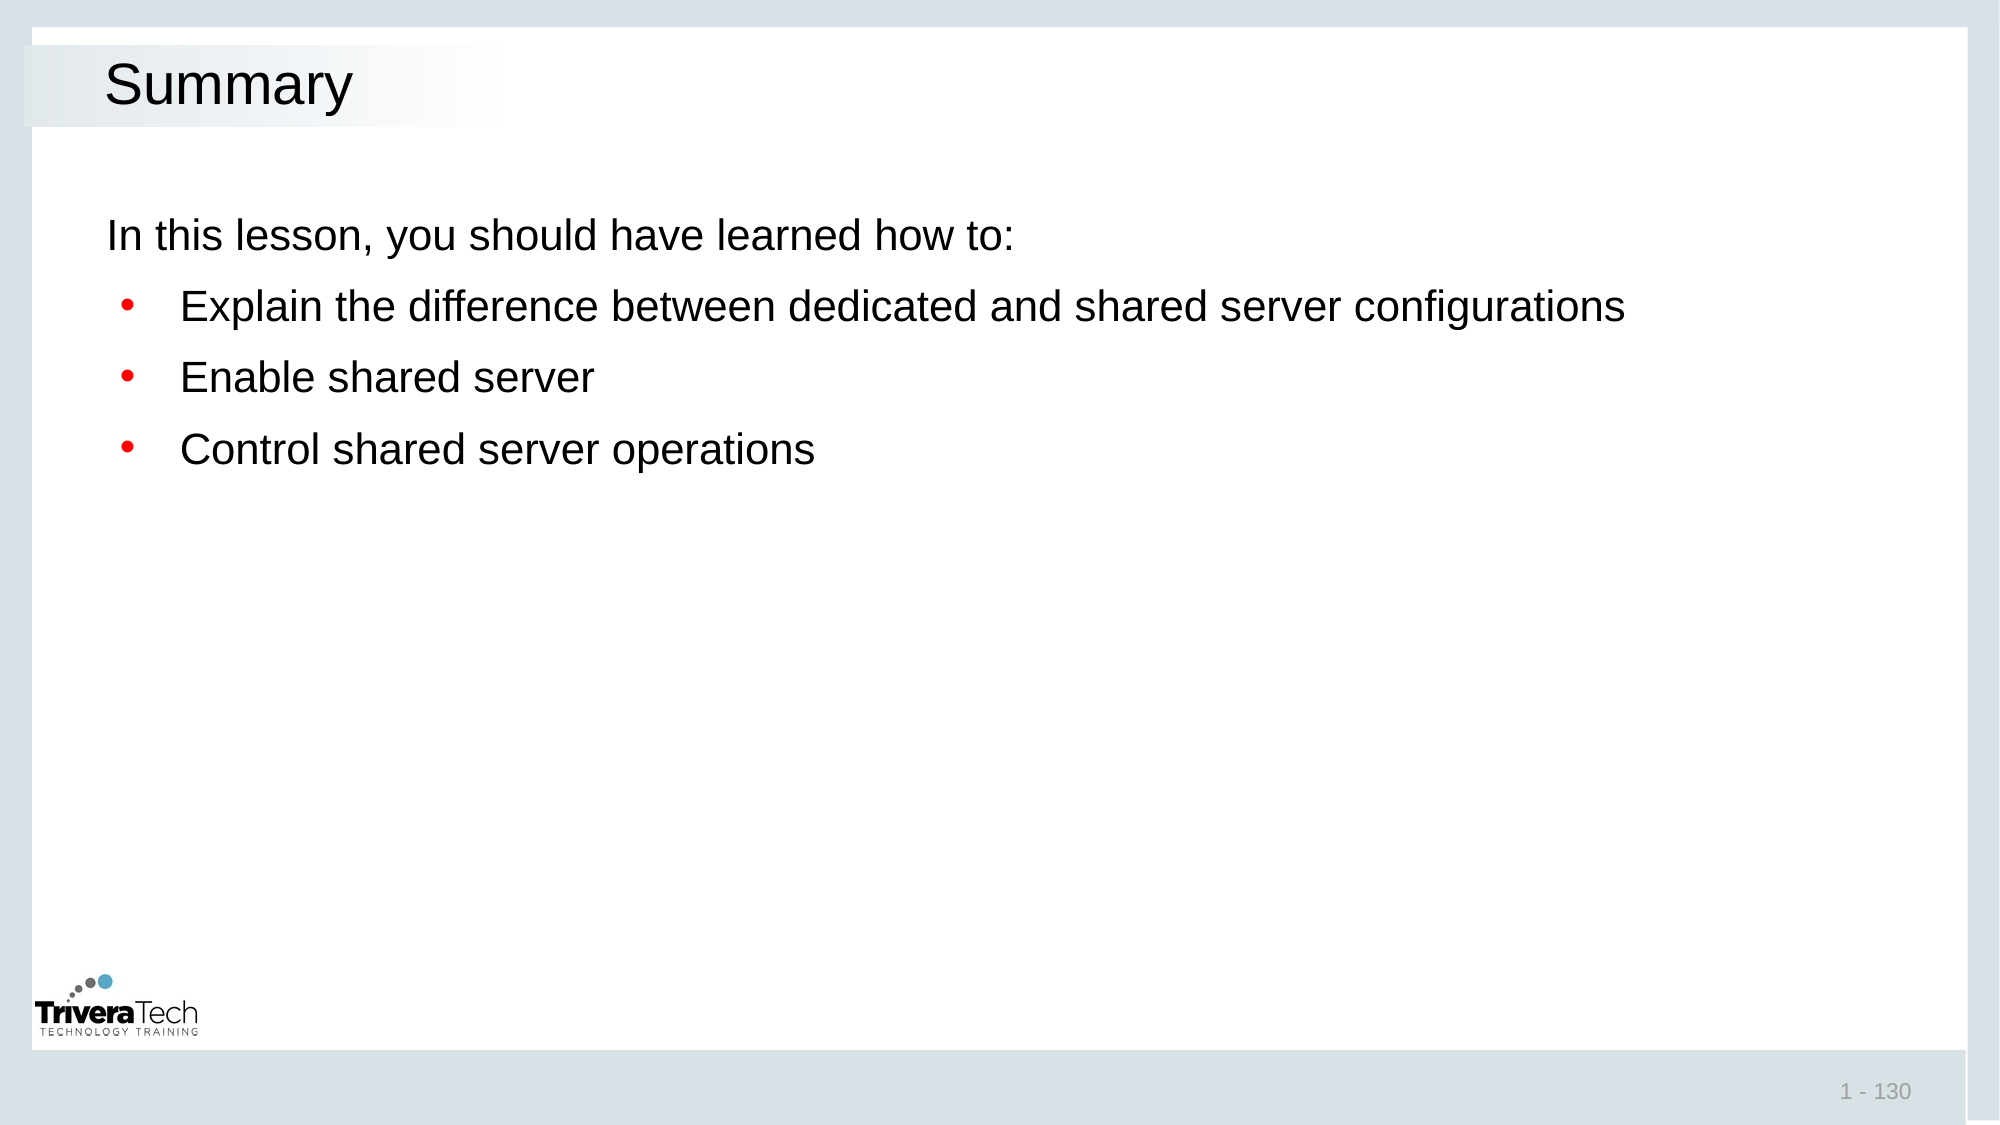

# Summary

In this lesson, you should have learned how to:
Explain the difference between dedicated and shared server configurations
Enable shared server
Control shared server operations